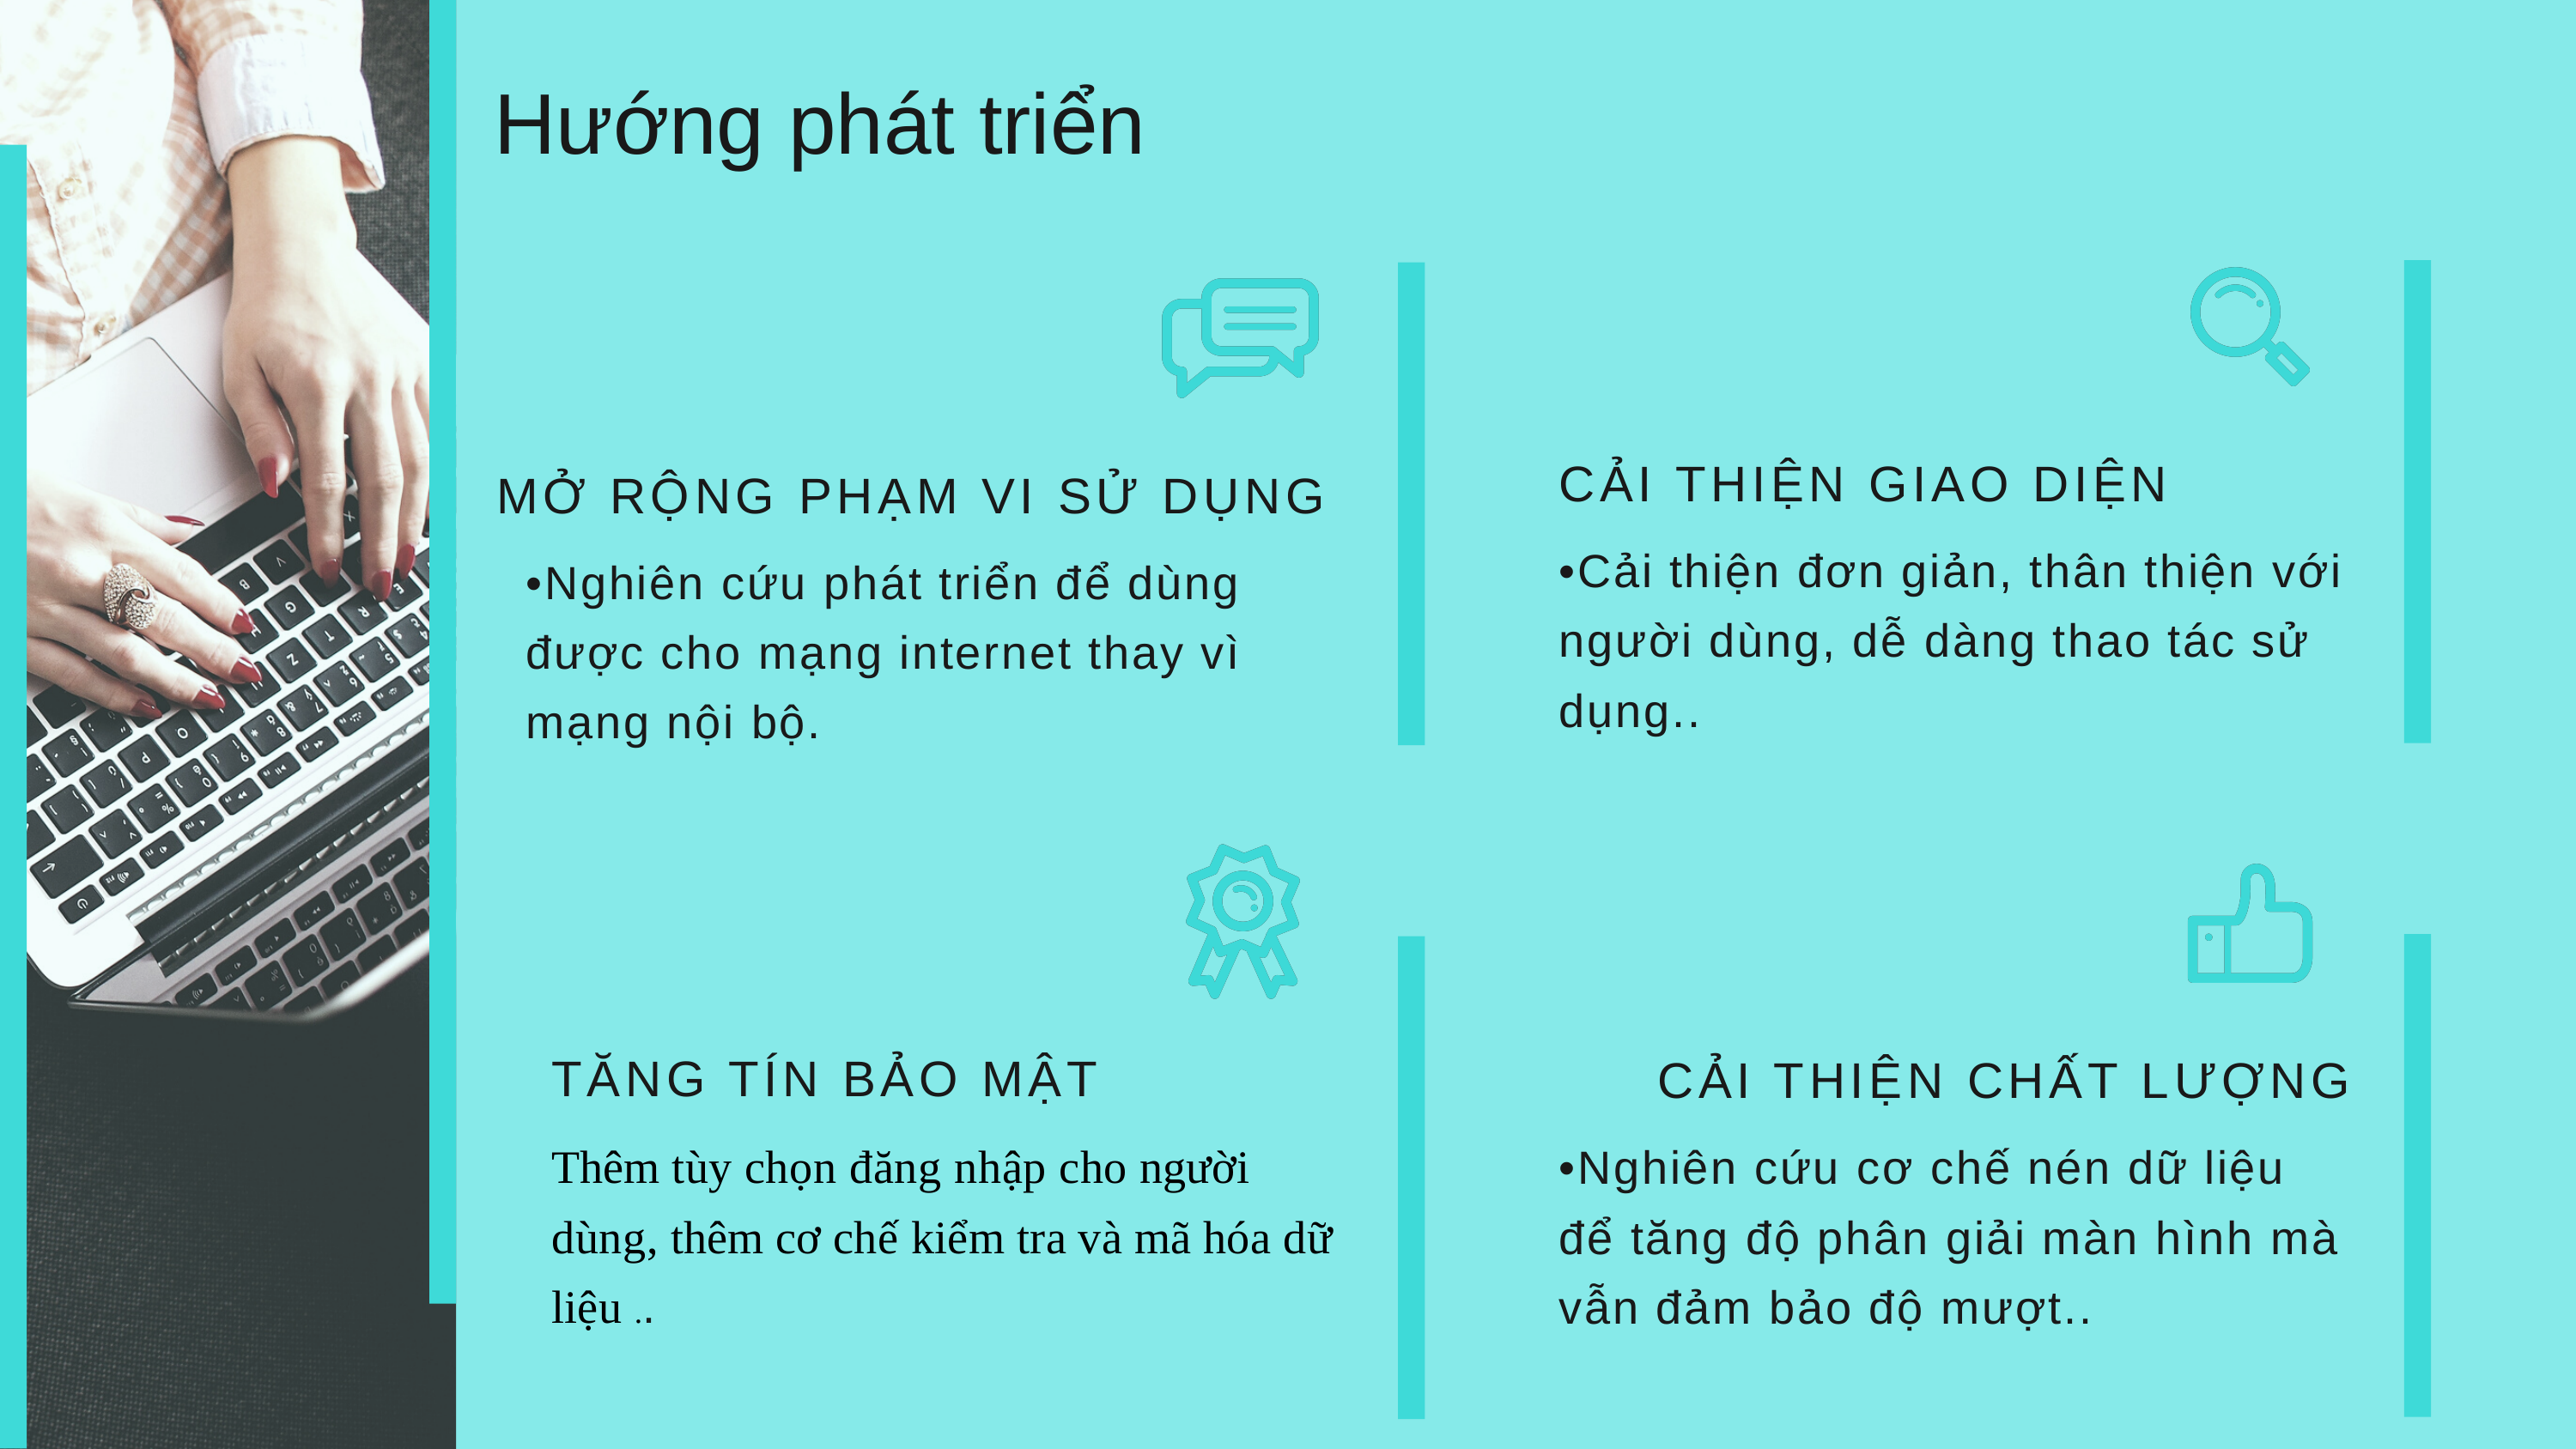

Hướng phát triển

CẢI THIỆN GIAO DIỆN
•Cải thiện đơn giản, thân thiện với người dùng, dễ dàng thao tác sử dụng..

MỞ RỘNG PHẠM VI SỬ DỤNG
•Nghiên cứu phát triển để dùng được cho mạng internet thay vì mạng nội bộ.

TĂNG TÍN BẢO MẬT
Thêm tùy chọn đăng nhập cho người dùng, thêm cơ chế kiểm tra và mã hóa dữ liệu ..

CẢI THIỆN CHẤT LƯỢNG
•Nghiên cứu cơ chế nén dữ liệu để tăng độ phân giải màn hình mà vẫn đảm bảo độ mượt..